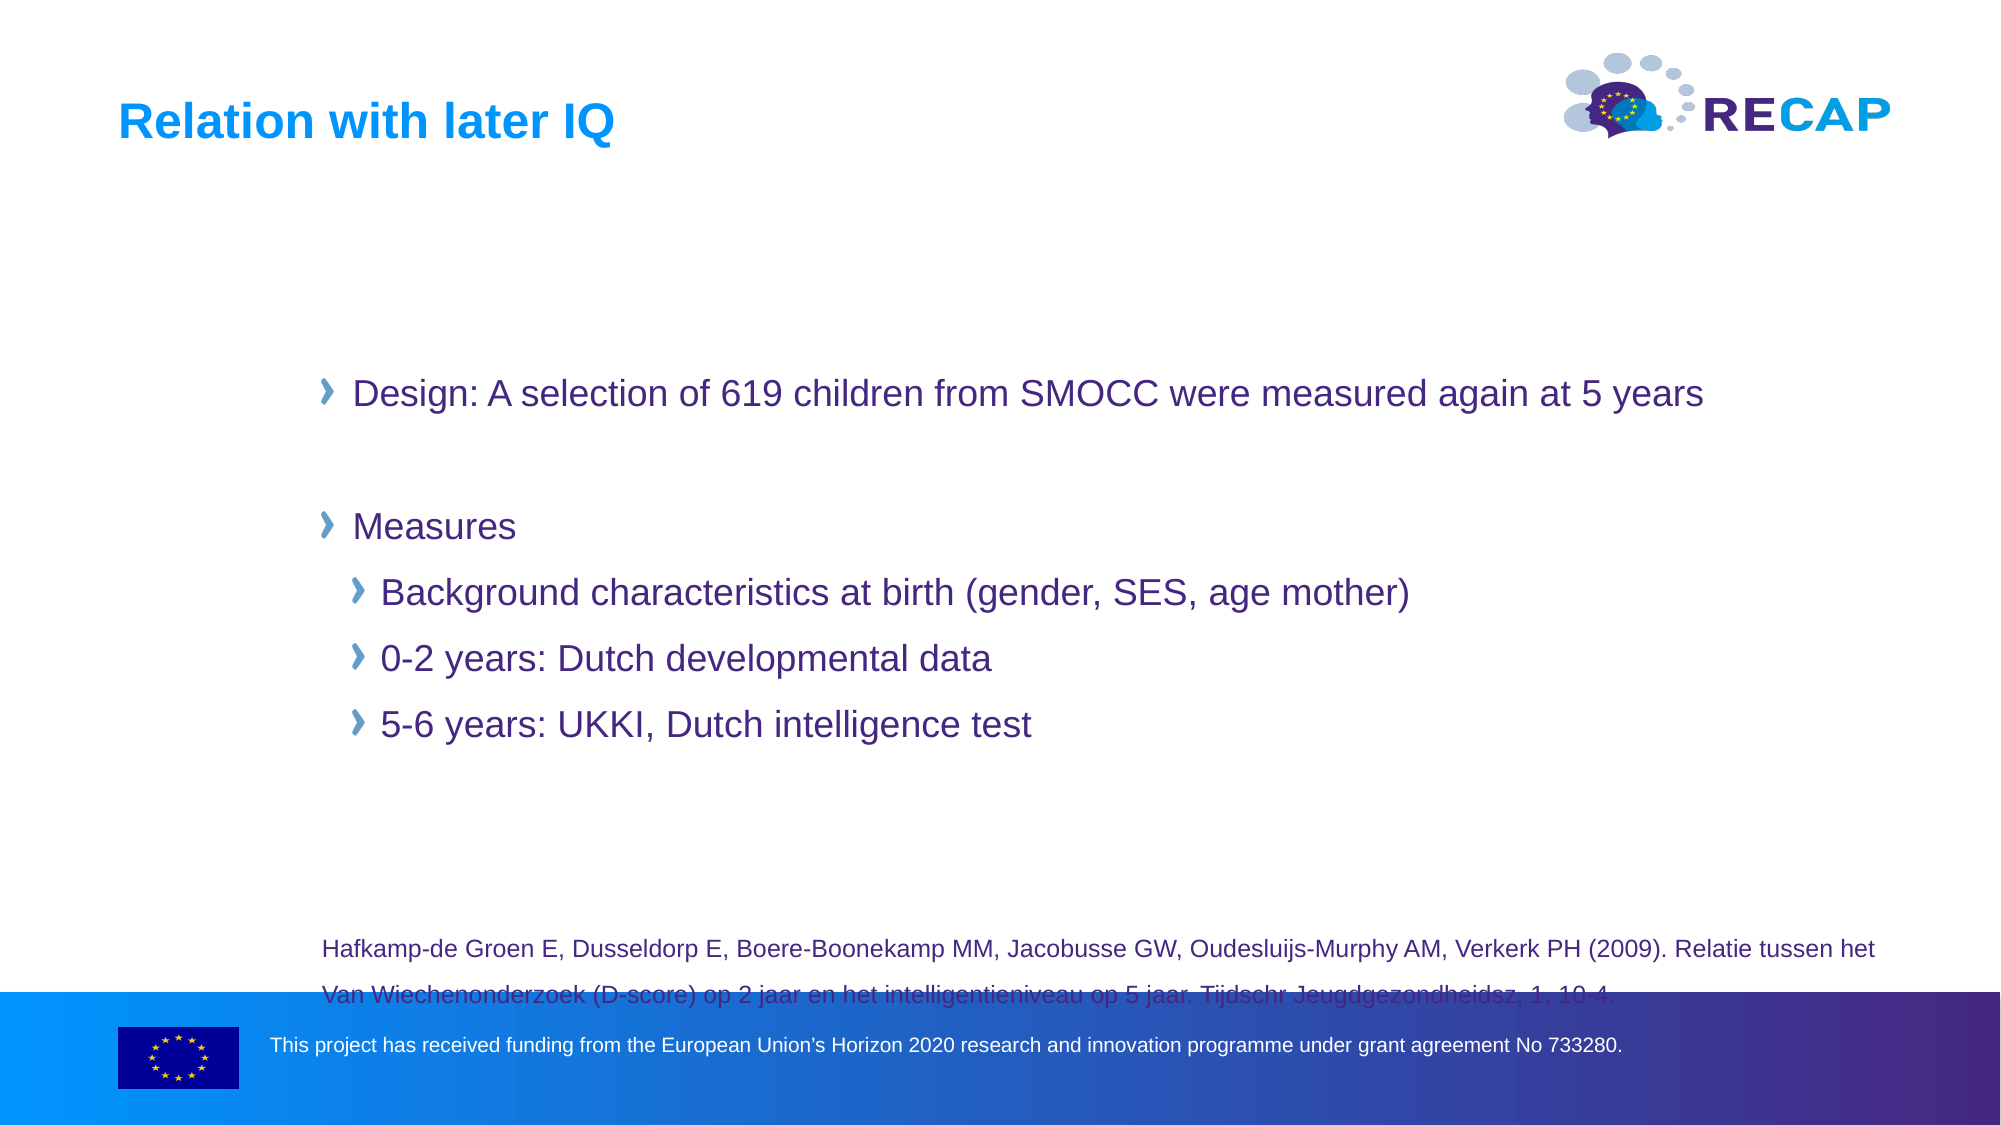

# Relation with later IQ
Design: A selection of 619 children from SMOCC were measured again at 5 years

Measures
Background characteristics at birth (gender, SES, age mother)
0-2 years: Dutch developmental data
5-6 years: UKKI, Dutch intelligence test

Hafkamp-de Groen E, Dusseldorp E, Boere-Boonekamp MM, Jacobusse GW, Oudesluijs-Murphy AM, Verkerk PH (2009). Relatie tussen het Van Wiechenonderzoek (D-score) op 2 jaar en het intelligentieniveau op 5 jaar. Tijdschr Jeugdgezondheidsz, 1, 10-4.